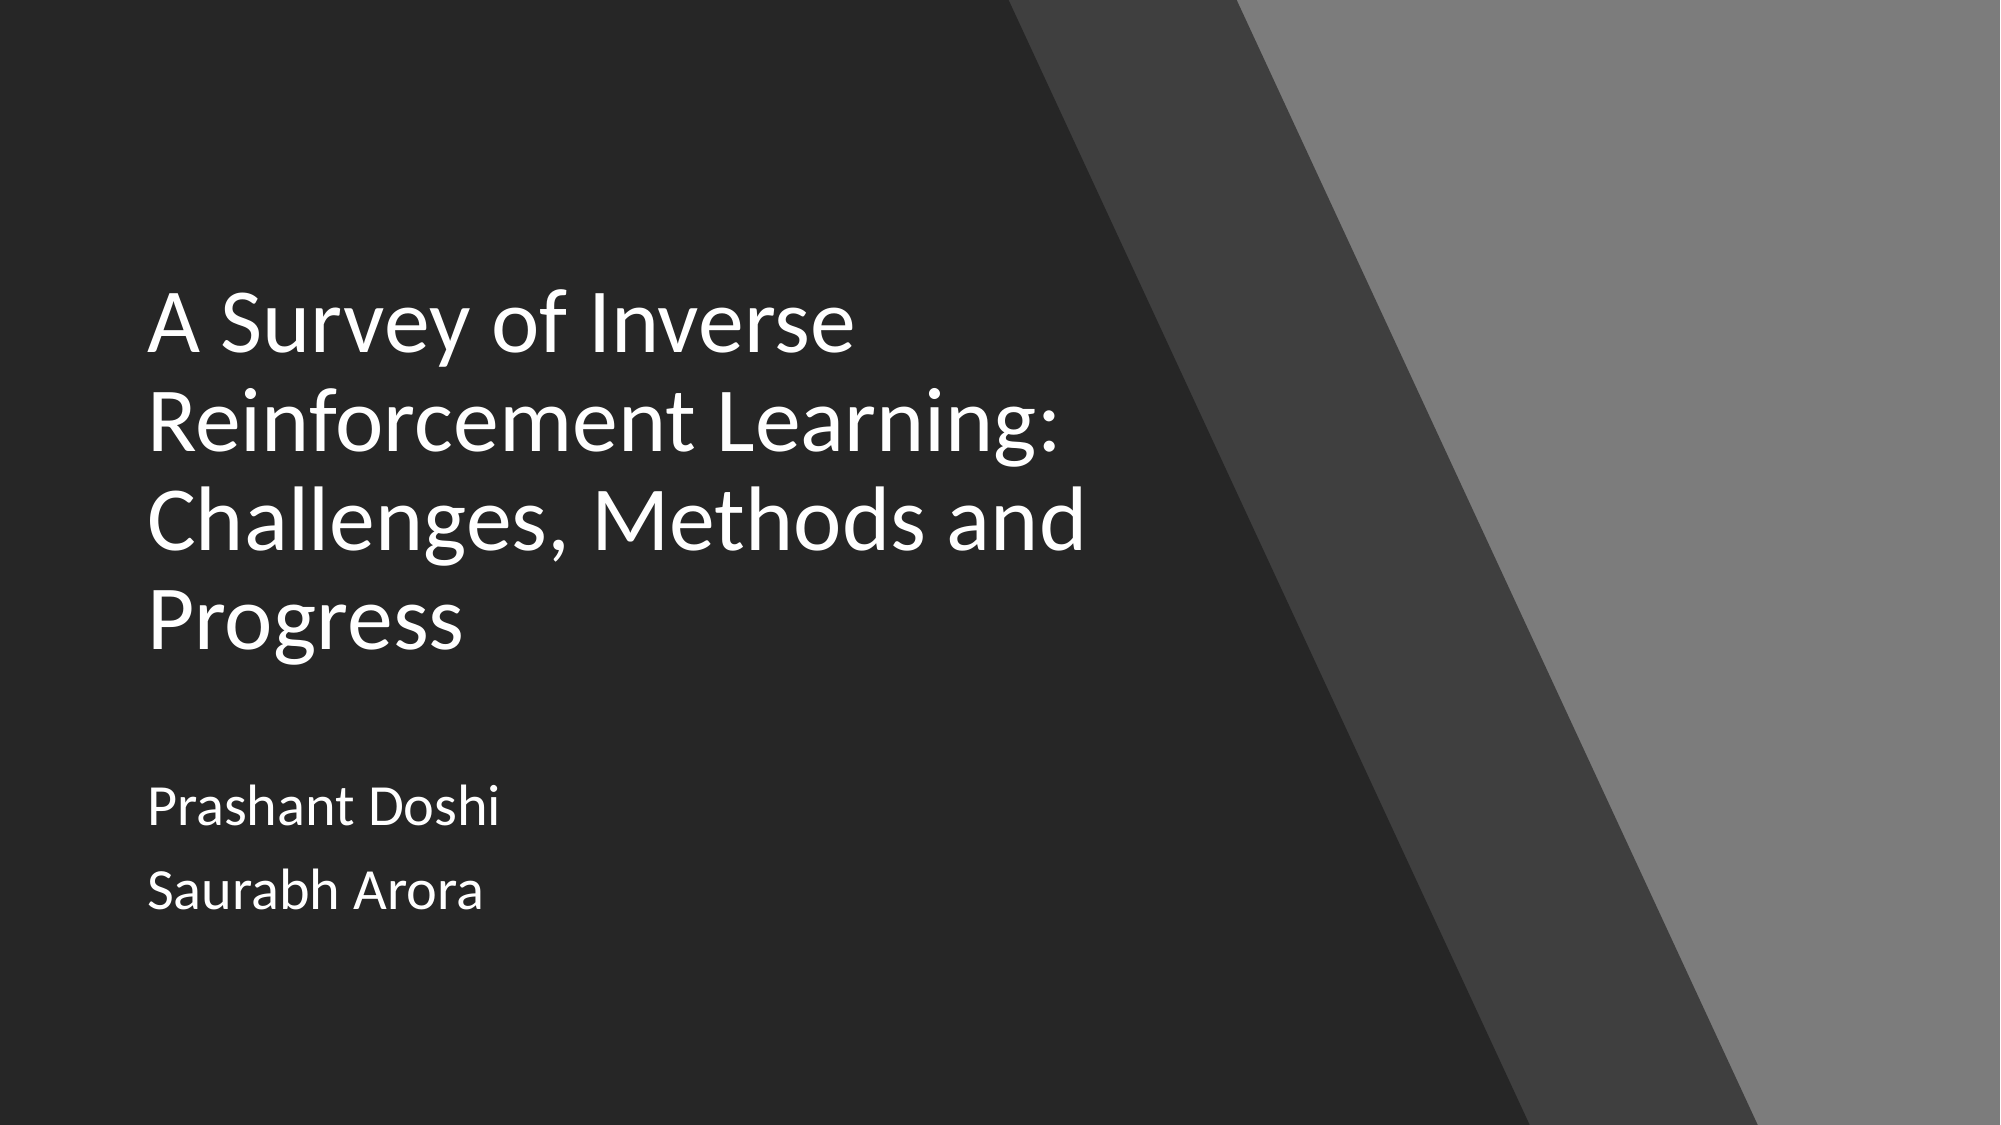

# A Survey of Inverse Reinforcement Learning: Challenges, Methods and Progress
Prashant Doshi
Saurabh Arora